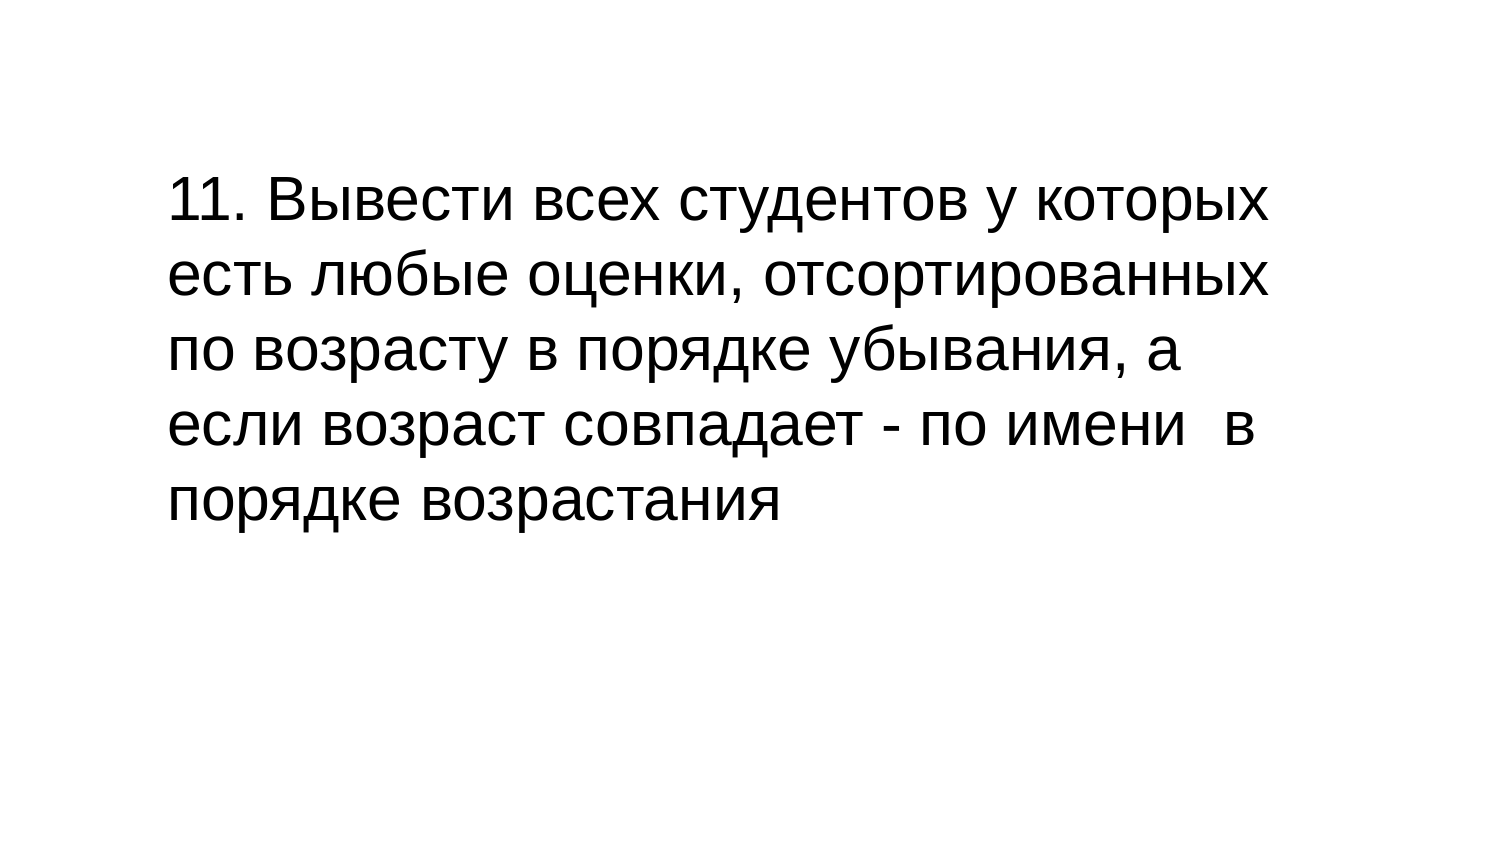

11. Вывести всех студентов у которых есть любые оценки, отсортированных по возрасту в порядке убывания, а если возраст совпадает - по имени  в порядке возрастания